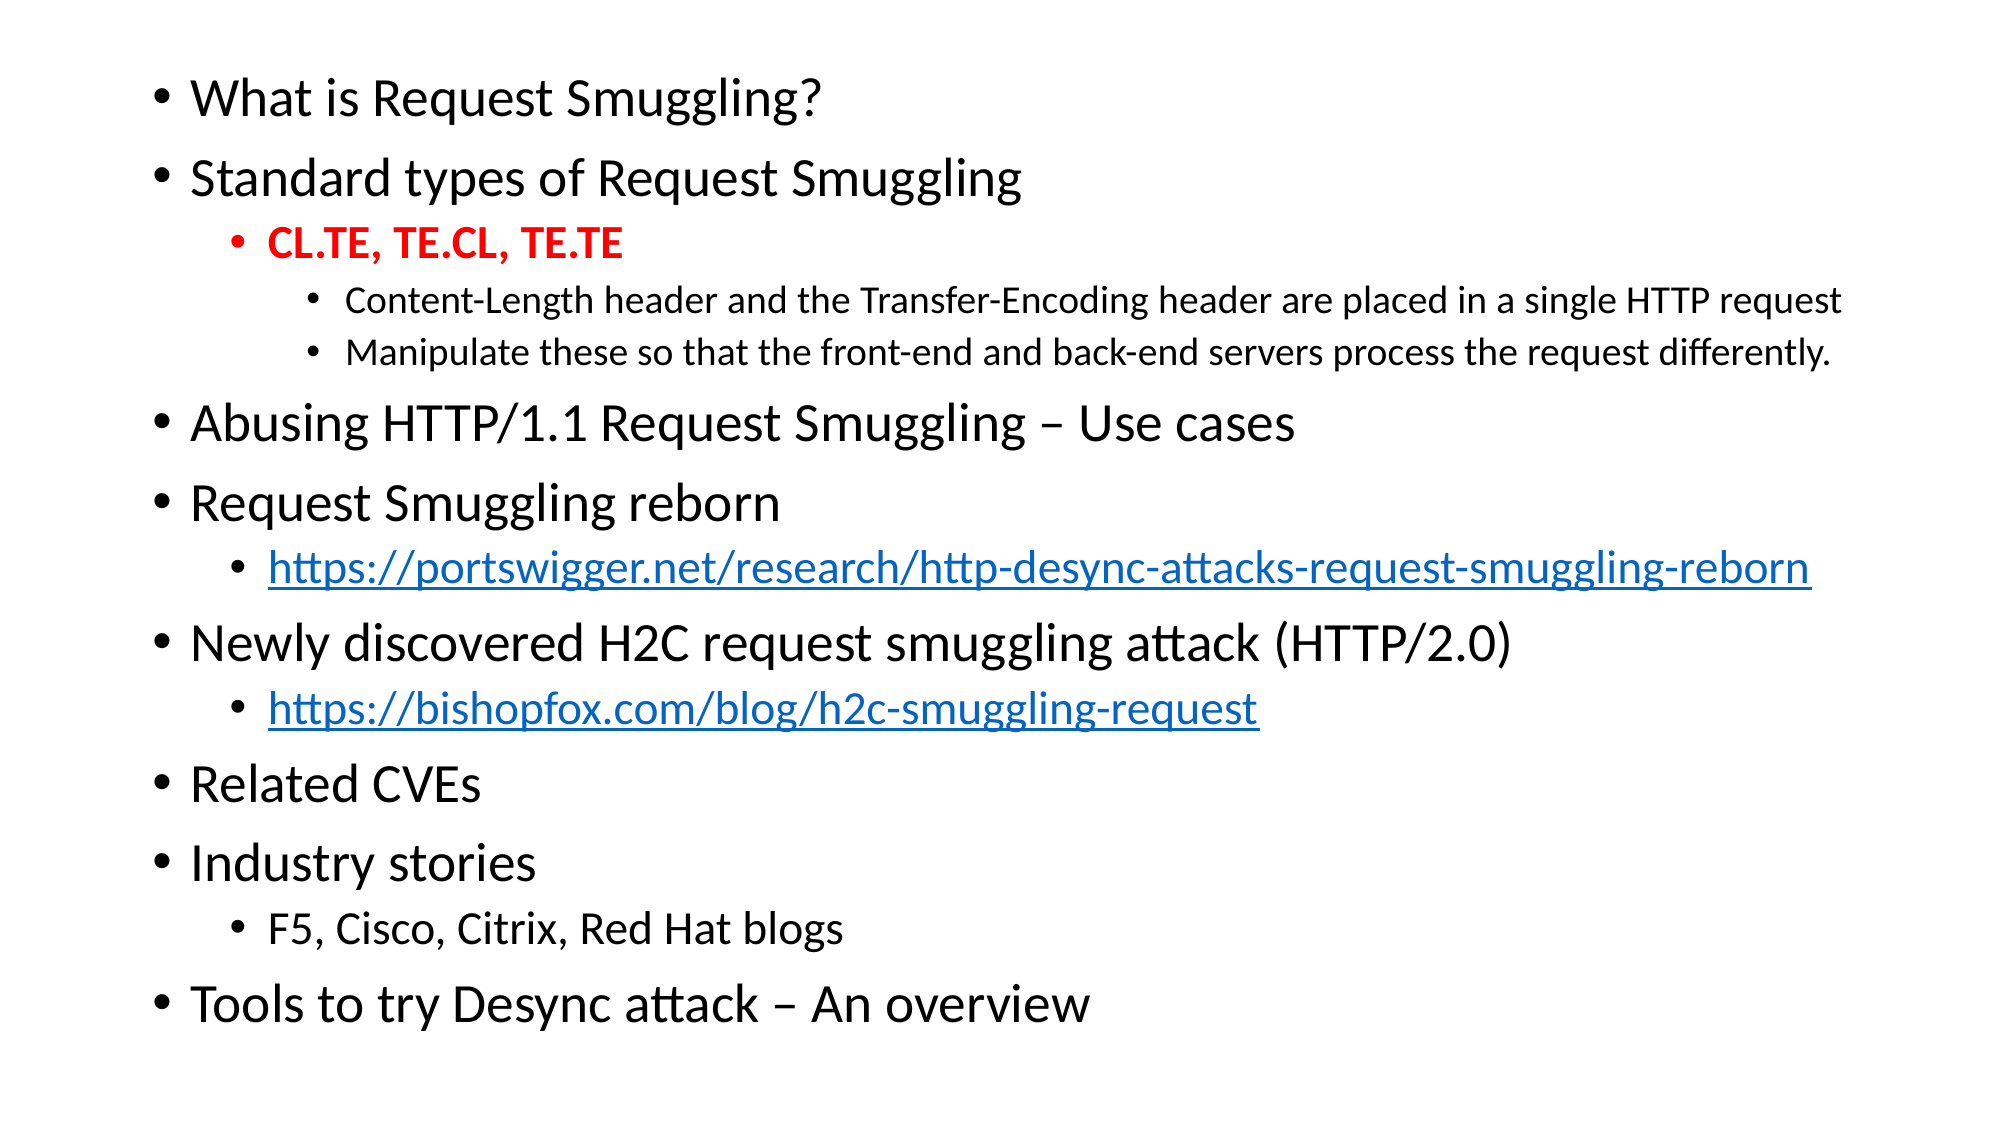

What is Request Smuggling?
Standard types of Request Smuggling
CL.TE, TE.CL, TE.TE
Content-Length header and the Transfer-Encoding header are placed in a single HTTP request
Manipulate these so that the front-end and back-end servers process the request differently.
Abusing HTTP/1.1 Request Smuggling – Use cases
Request Smuggling reborn
https://portswigger.net/research/http-desync-attacks-request-smuggling-reborn
Newly discovered H2C request smuggling attack (HTTP/2.0)
https://bishopfox.com/blog/h2c-smuggling-request
Related CVEs
Industry stories
F5, Cisco, Citrix, Red Hat blogs
Tools to try Desync attack – An overview